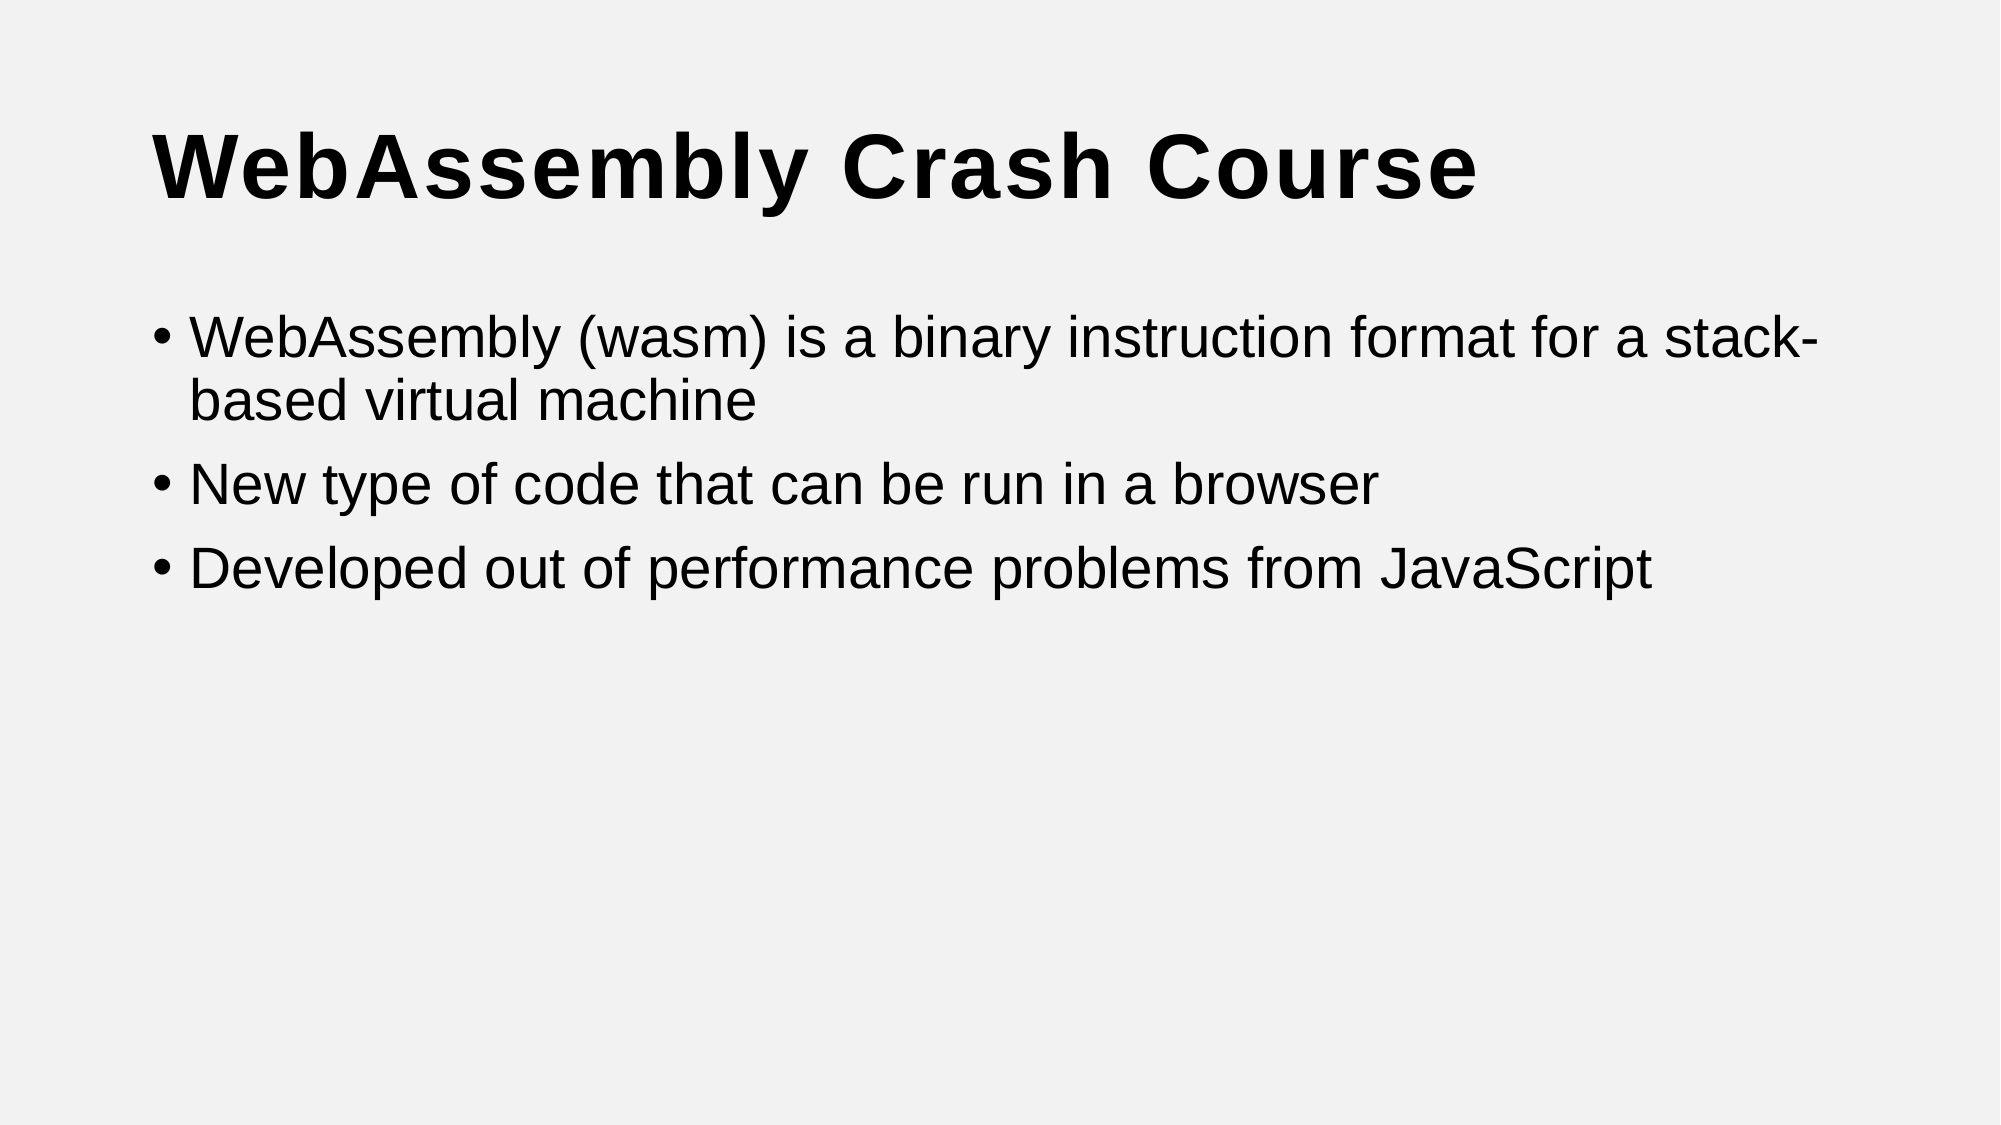

# WebAssembly Crash Course
WebAssembly (wasm) is a binary instruction format for a stack-based virtual machine
New type of code that can be run in a browser
Developed out of performance problems from JavaScript